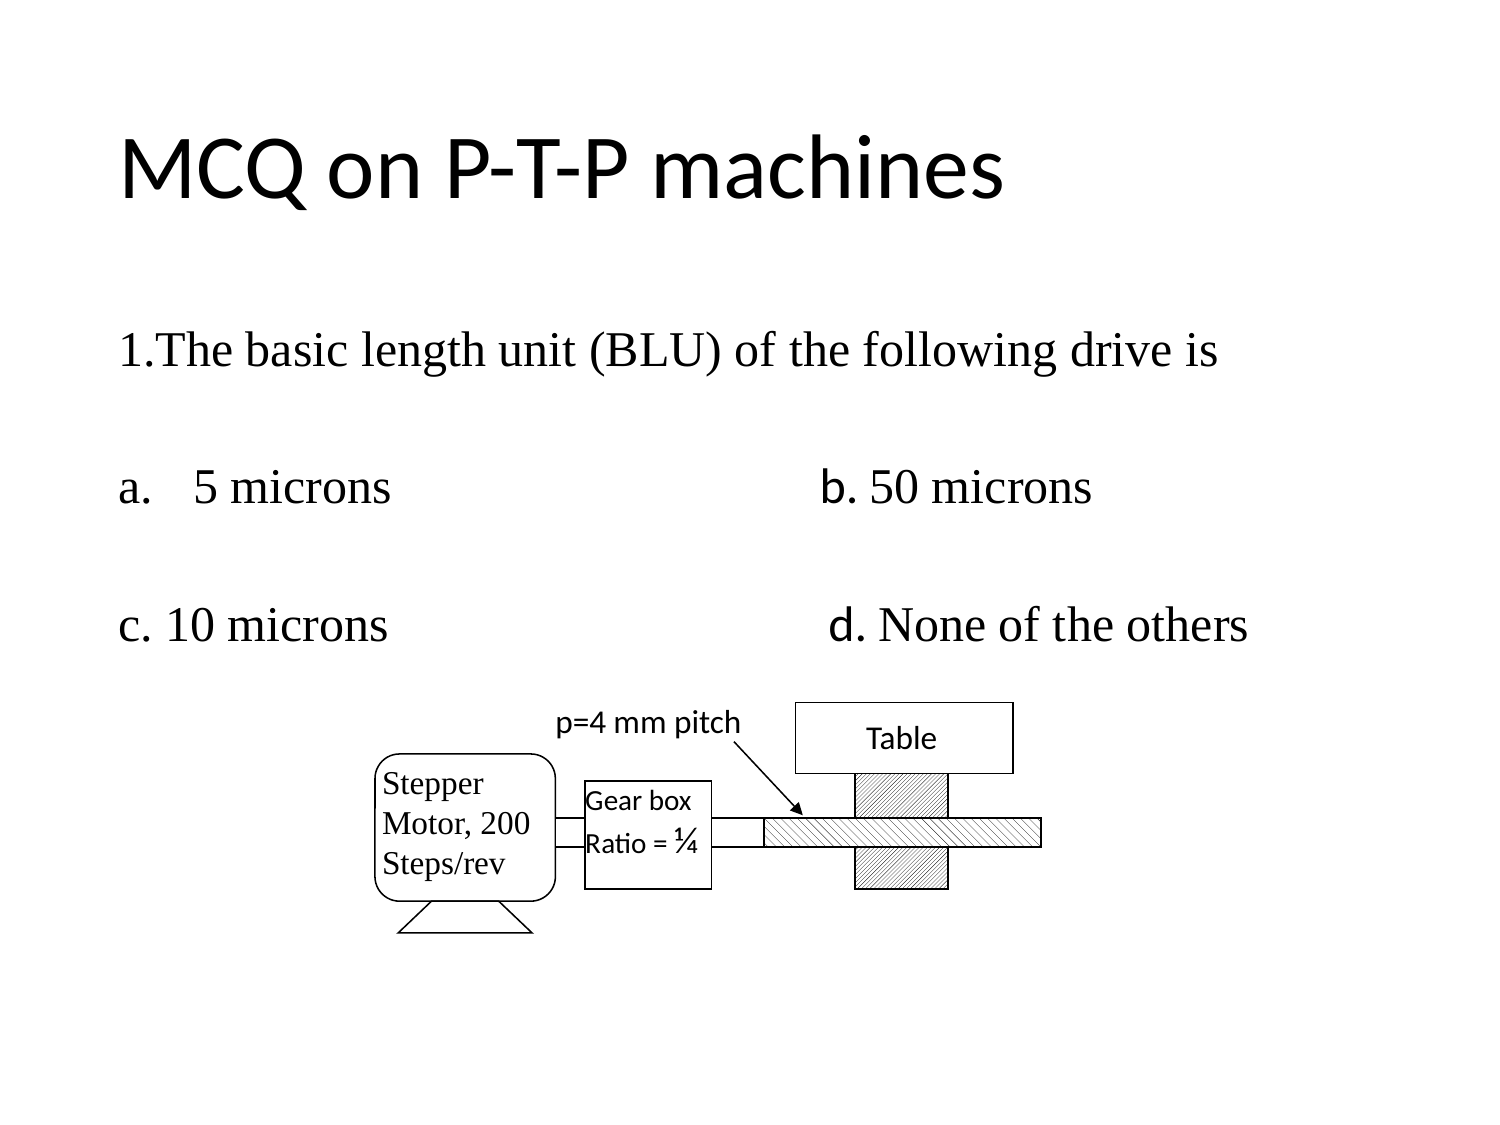

# MCQ on P-T-P machines
The basic length unit (BLU) of the following drive is

5 microns                                      b. 50 microns

c. 10 microns                                       d. None of the others

p=4 mm pitch
Table
Stepper Motor, 200 Steps/rev

Gear box Ratio = ¼